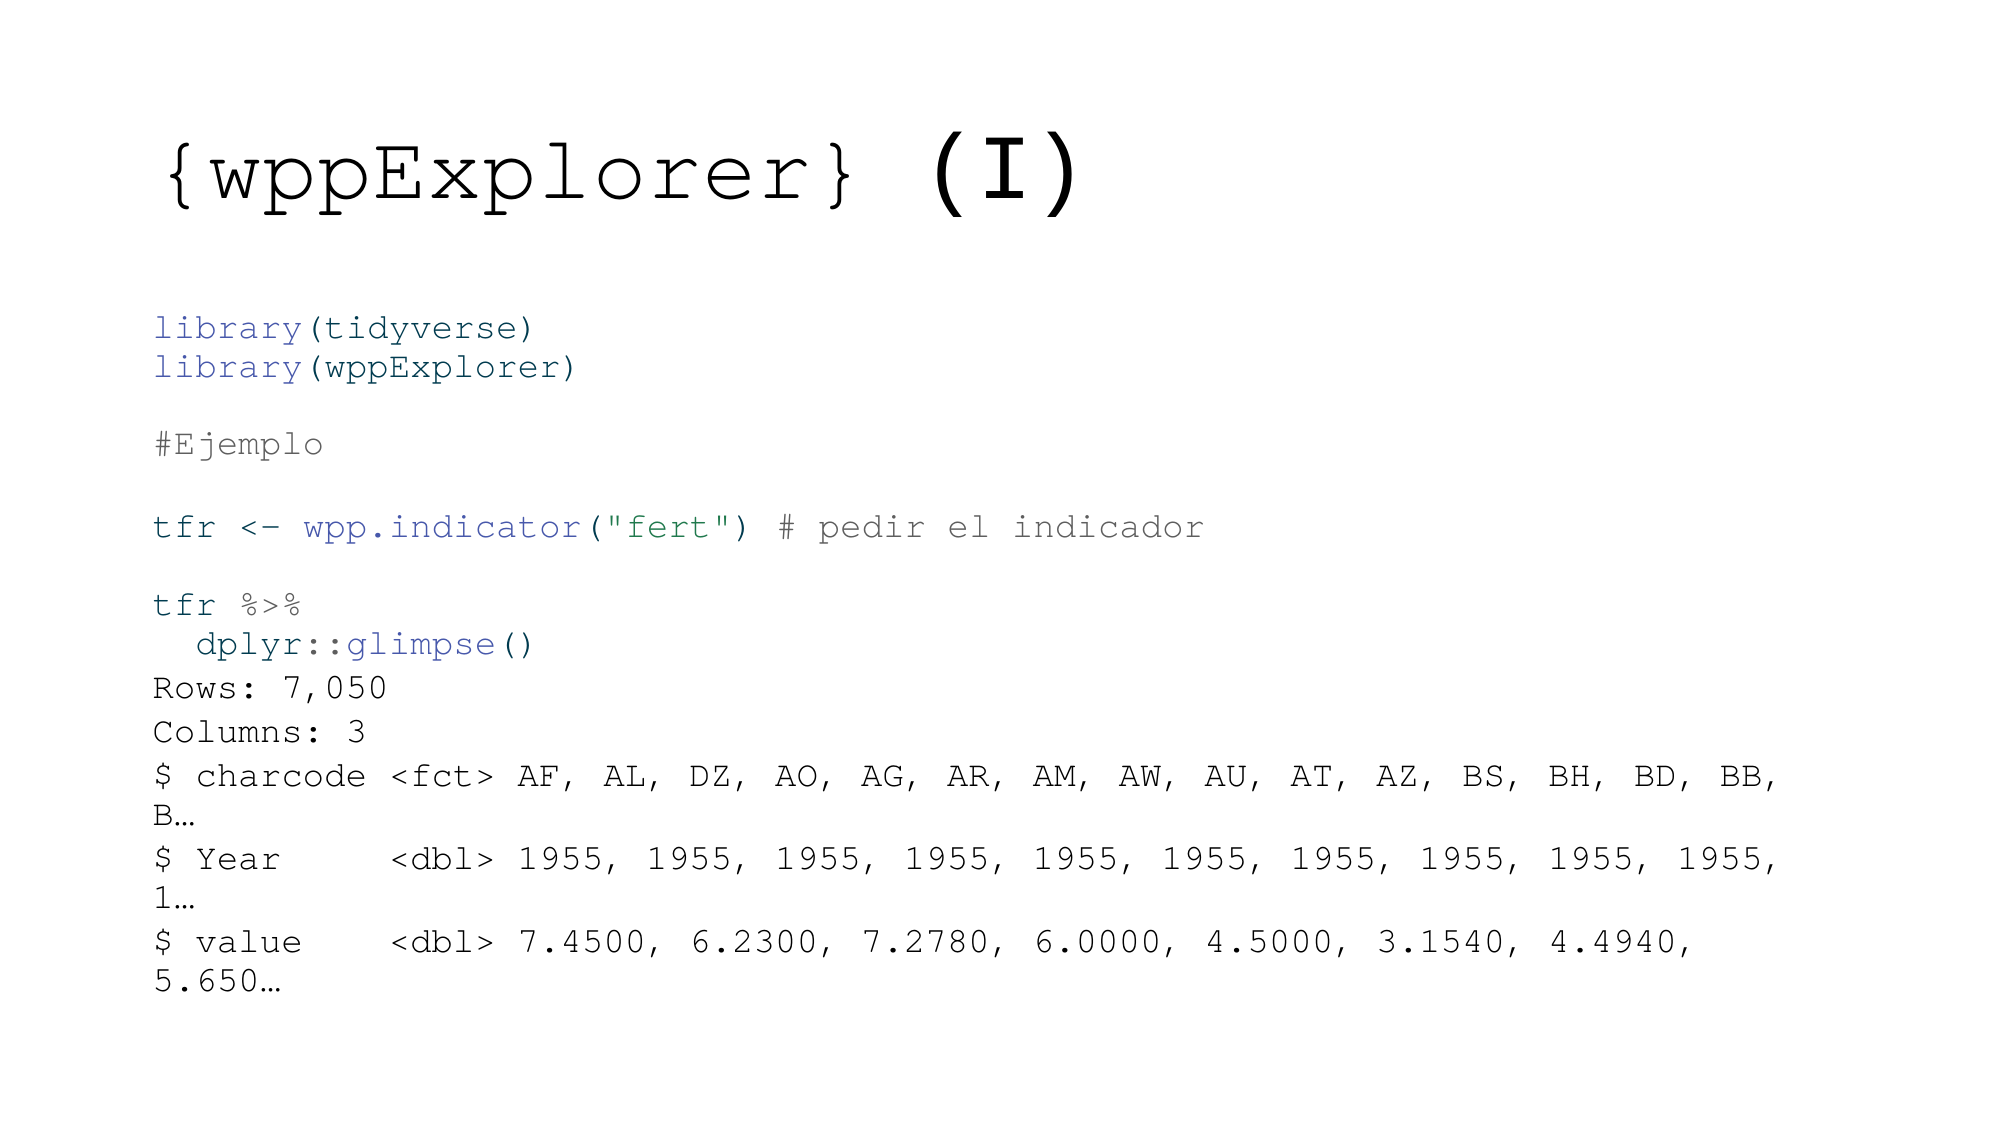

# {wppExplorer} (I)
library(tidyverse)
library(wppExplorer)
#Ejemplo
tfr <- wpp.indicator("fert") # pedir el indicador
tfr %>%
  dplyr::glimpse()
Rows: 7,050
Columns: 3
$ charcode <fct> AF, AL, DZ, AO, AG, AR, AM, AW, AU, AT, AZ, BS, BH, BD, BB, B…
$ Year     <dbl> 1955, 1955, 1955, 1955, 1955, 1955, 1955, 1955, 1955, 1955, 1…
$ value    <dbl> 7.4500, 6.2300, 7.2780, 6.0000, 4.5000, 3.1540, 4.4940, 5.650…